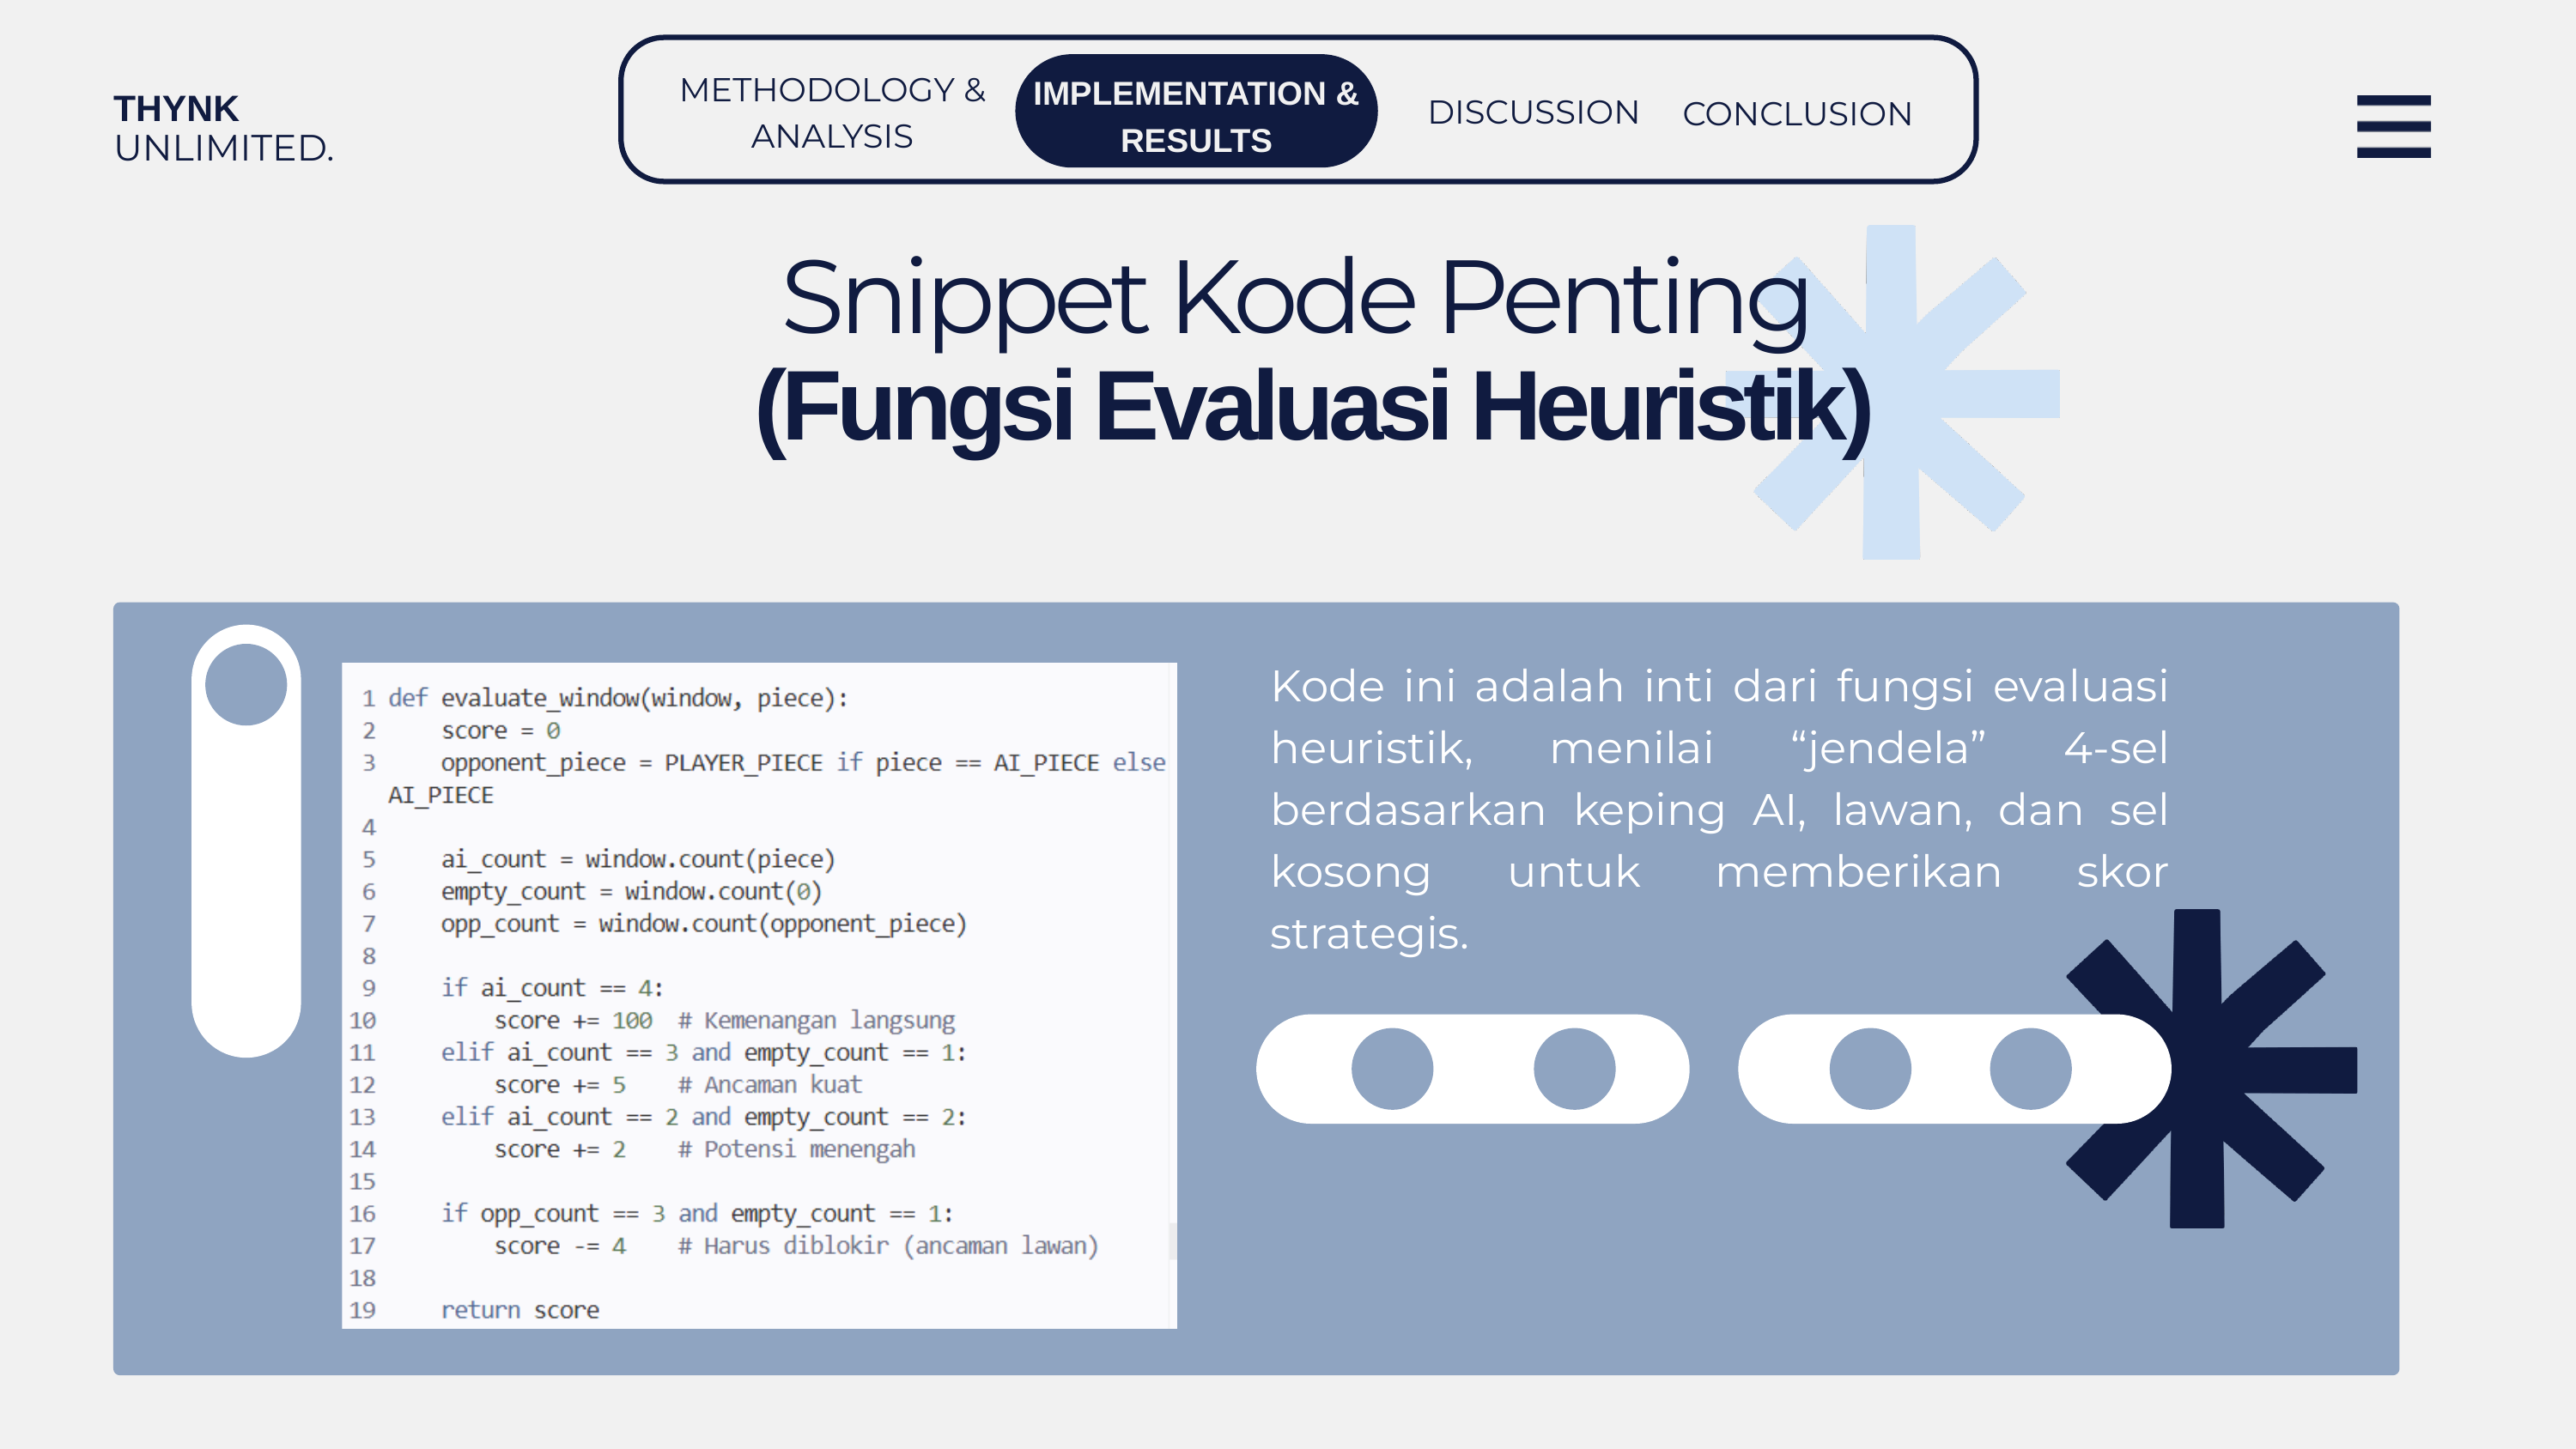

METHODOLOGY & ANALYSIS
IMPLEMENTATION & RESULTS
DISCUSSION
CONCLUSION
THYNK UNLIMITED.

Snippet Kode Penting

(Fungsi Evaluasi Heuristik)

Kode ini adalah inti dari fungsi evaluasi heuristik, menilai “jendela” 4-sel berdasarkan keping AI, lawan, dan sel kosong untuk memberikan skor strategis.